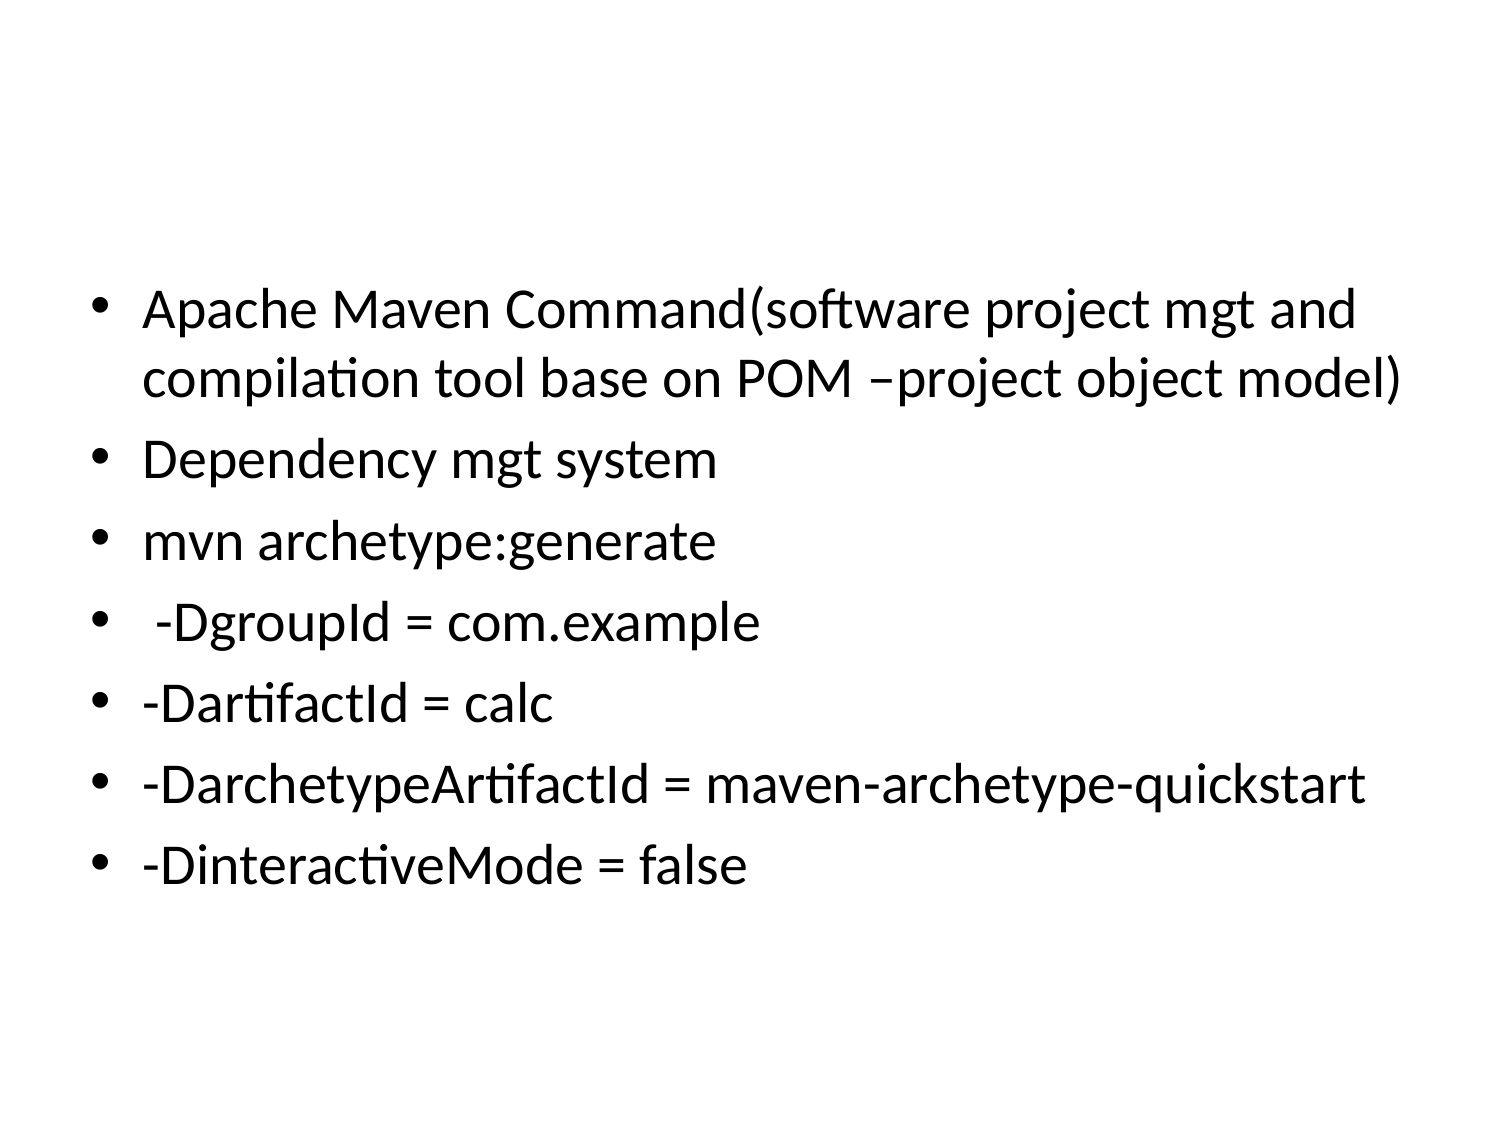

#
Apache Maven Command(software project mgt and compilation tool base on POM –project object model)
Dependency mgt system
mvn archetype:generate
 -DgroupId = com.example
-DartifactId = calc
-DarchetypeArtifactId = maven-archetype-quickstart
-DinteractiveMode = false